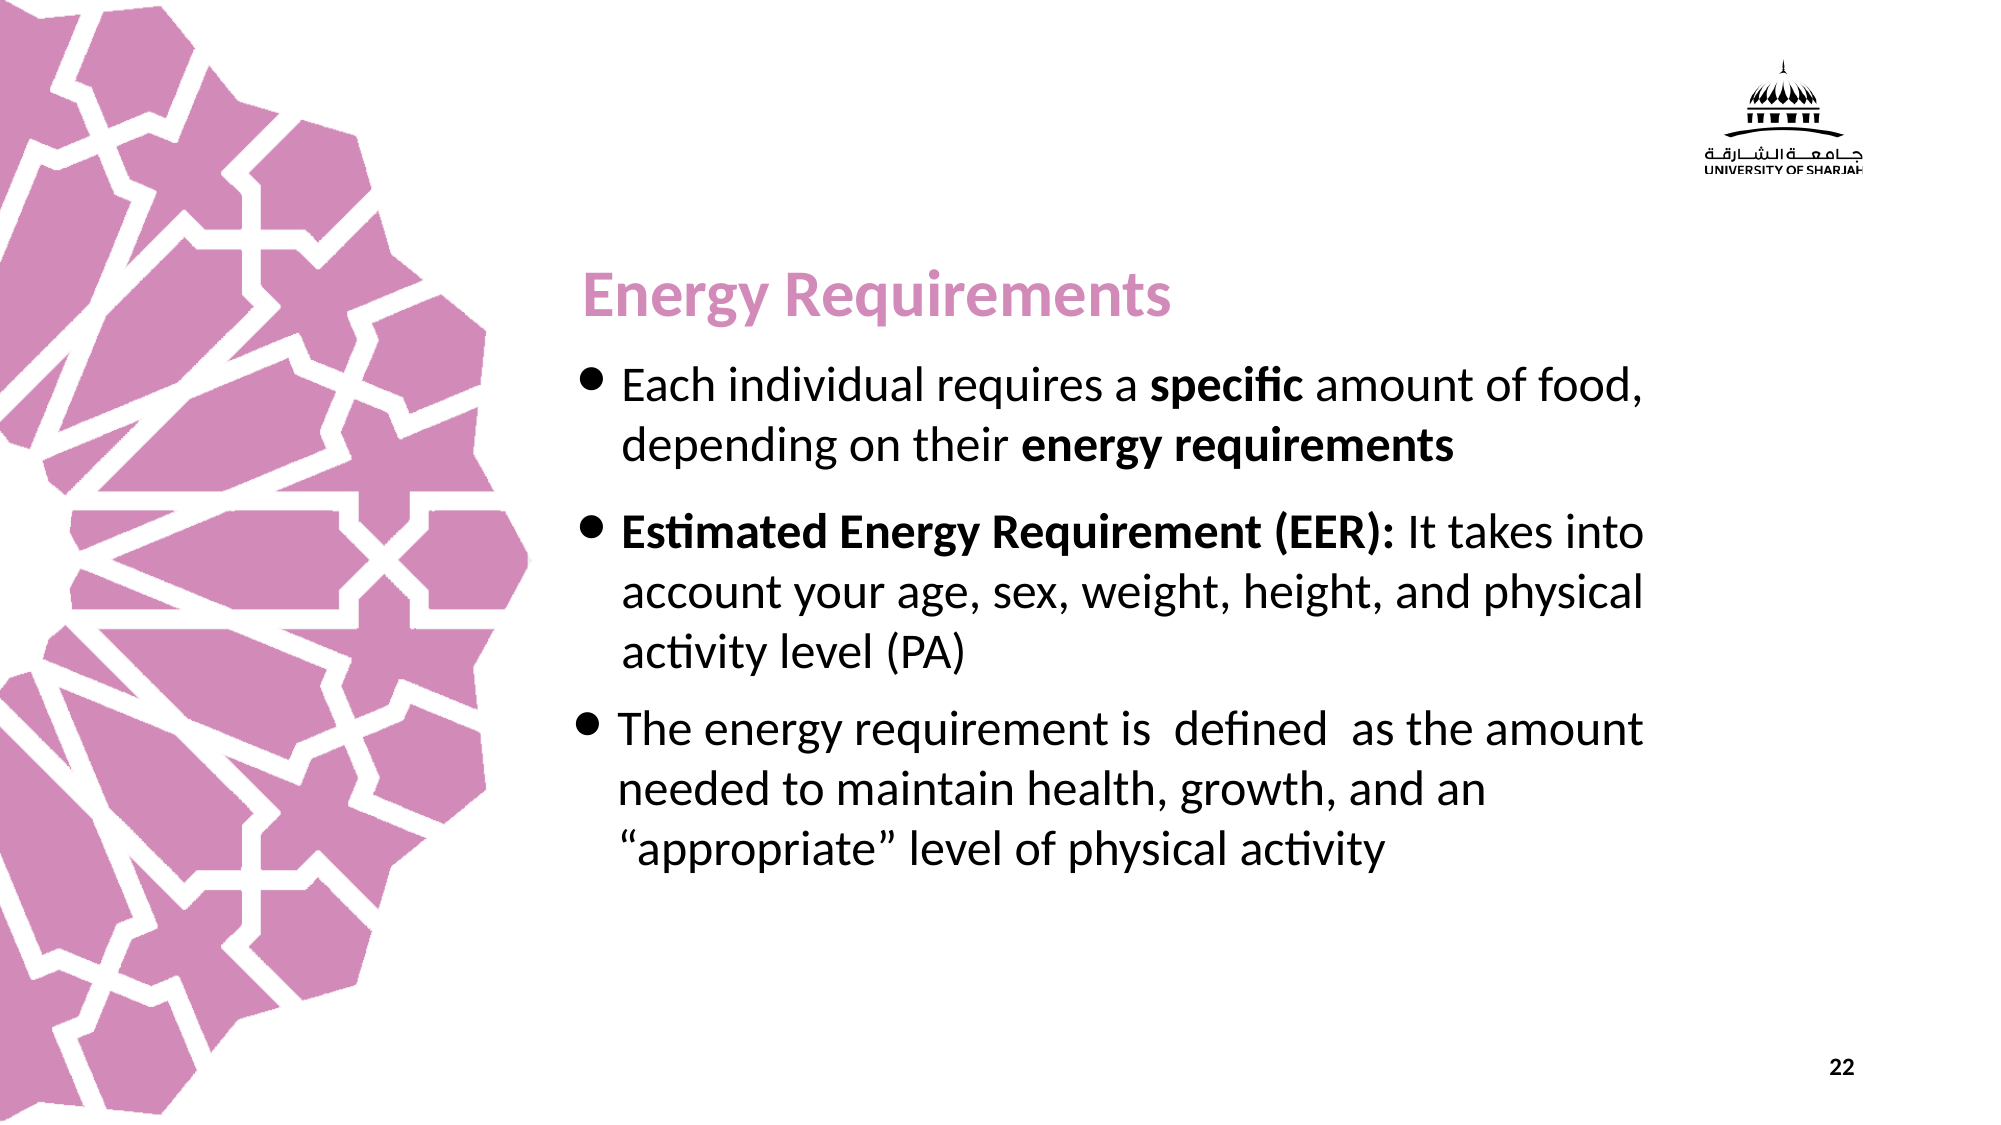

# Energy Requirements

Each individual requires a specific amount of food, depending on their energy requirements

Estimated Energy Requirement (EER): It takes into account your age, sex, weight, height, and physical activity level (PA)

The energy requirement is  defined  as the amount needed to maintain health, growth, and an “appropriate” level of physical activity
22